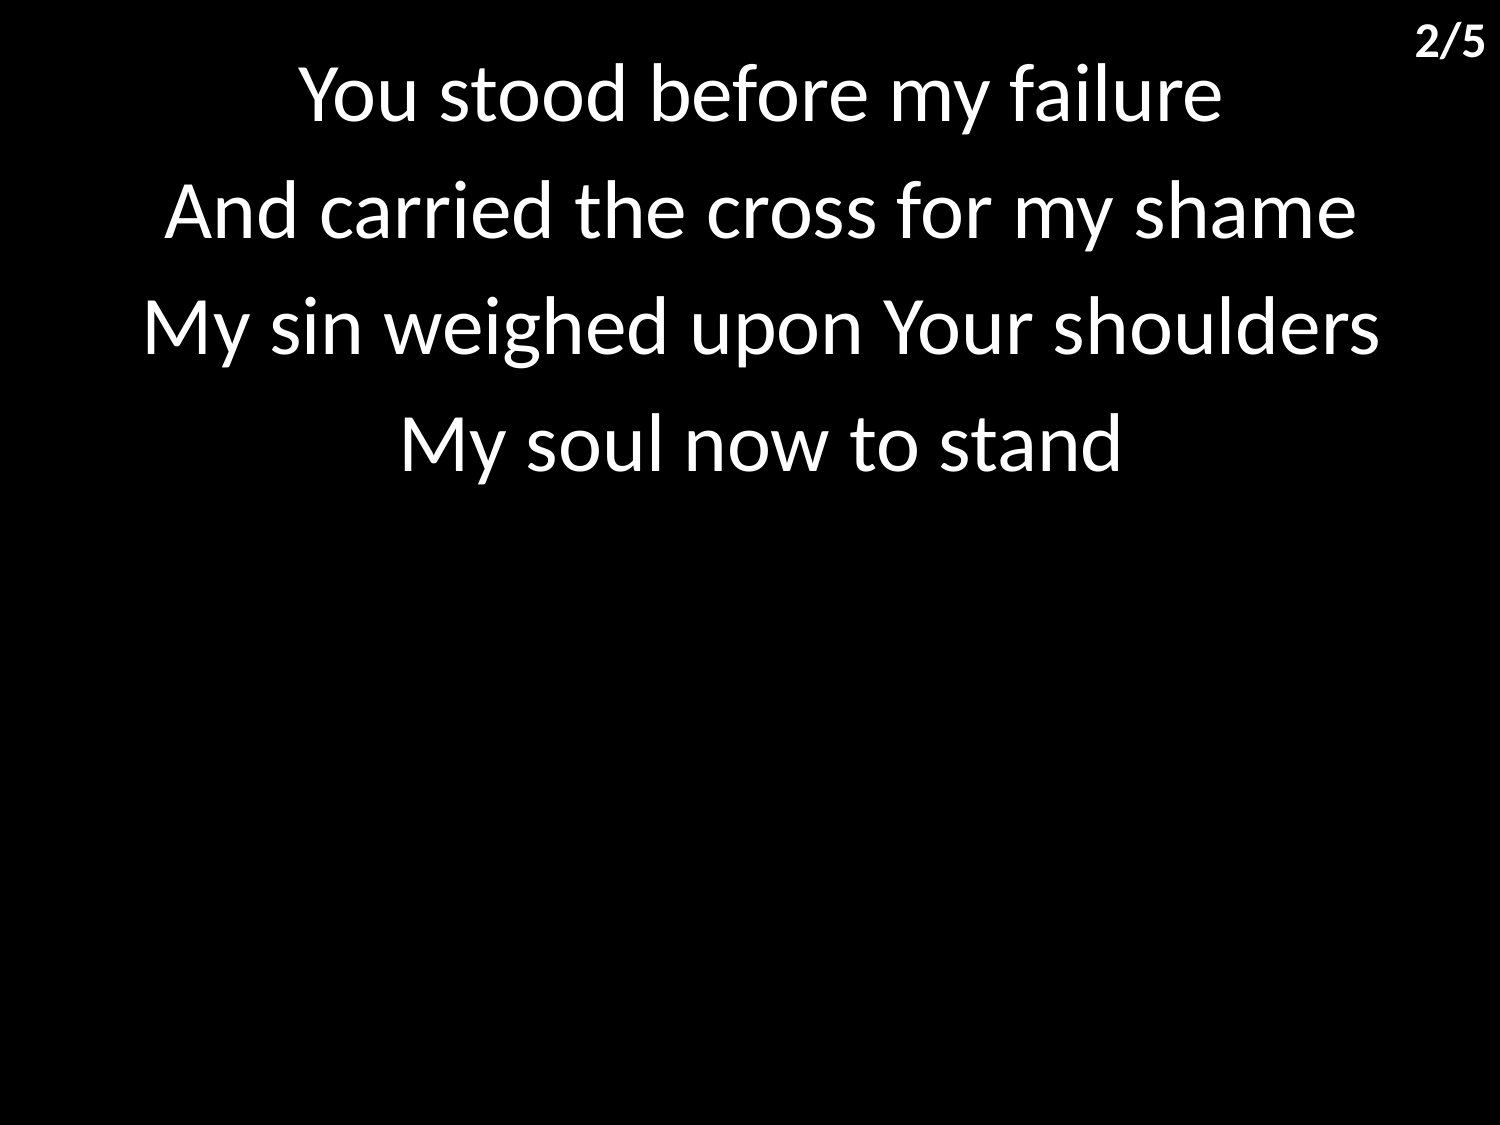

2/5
You stood before my failure
And carried the cross for my shame
My sin weighed upon Your shoulders
My soul now to stand